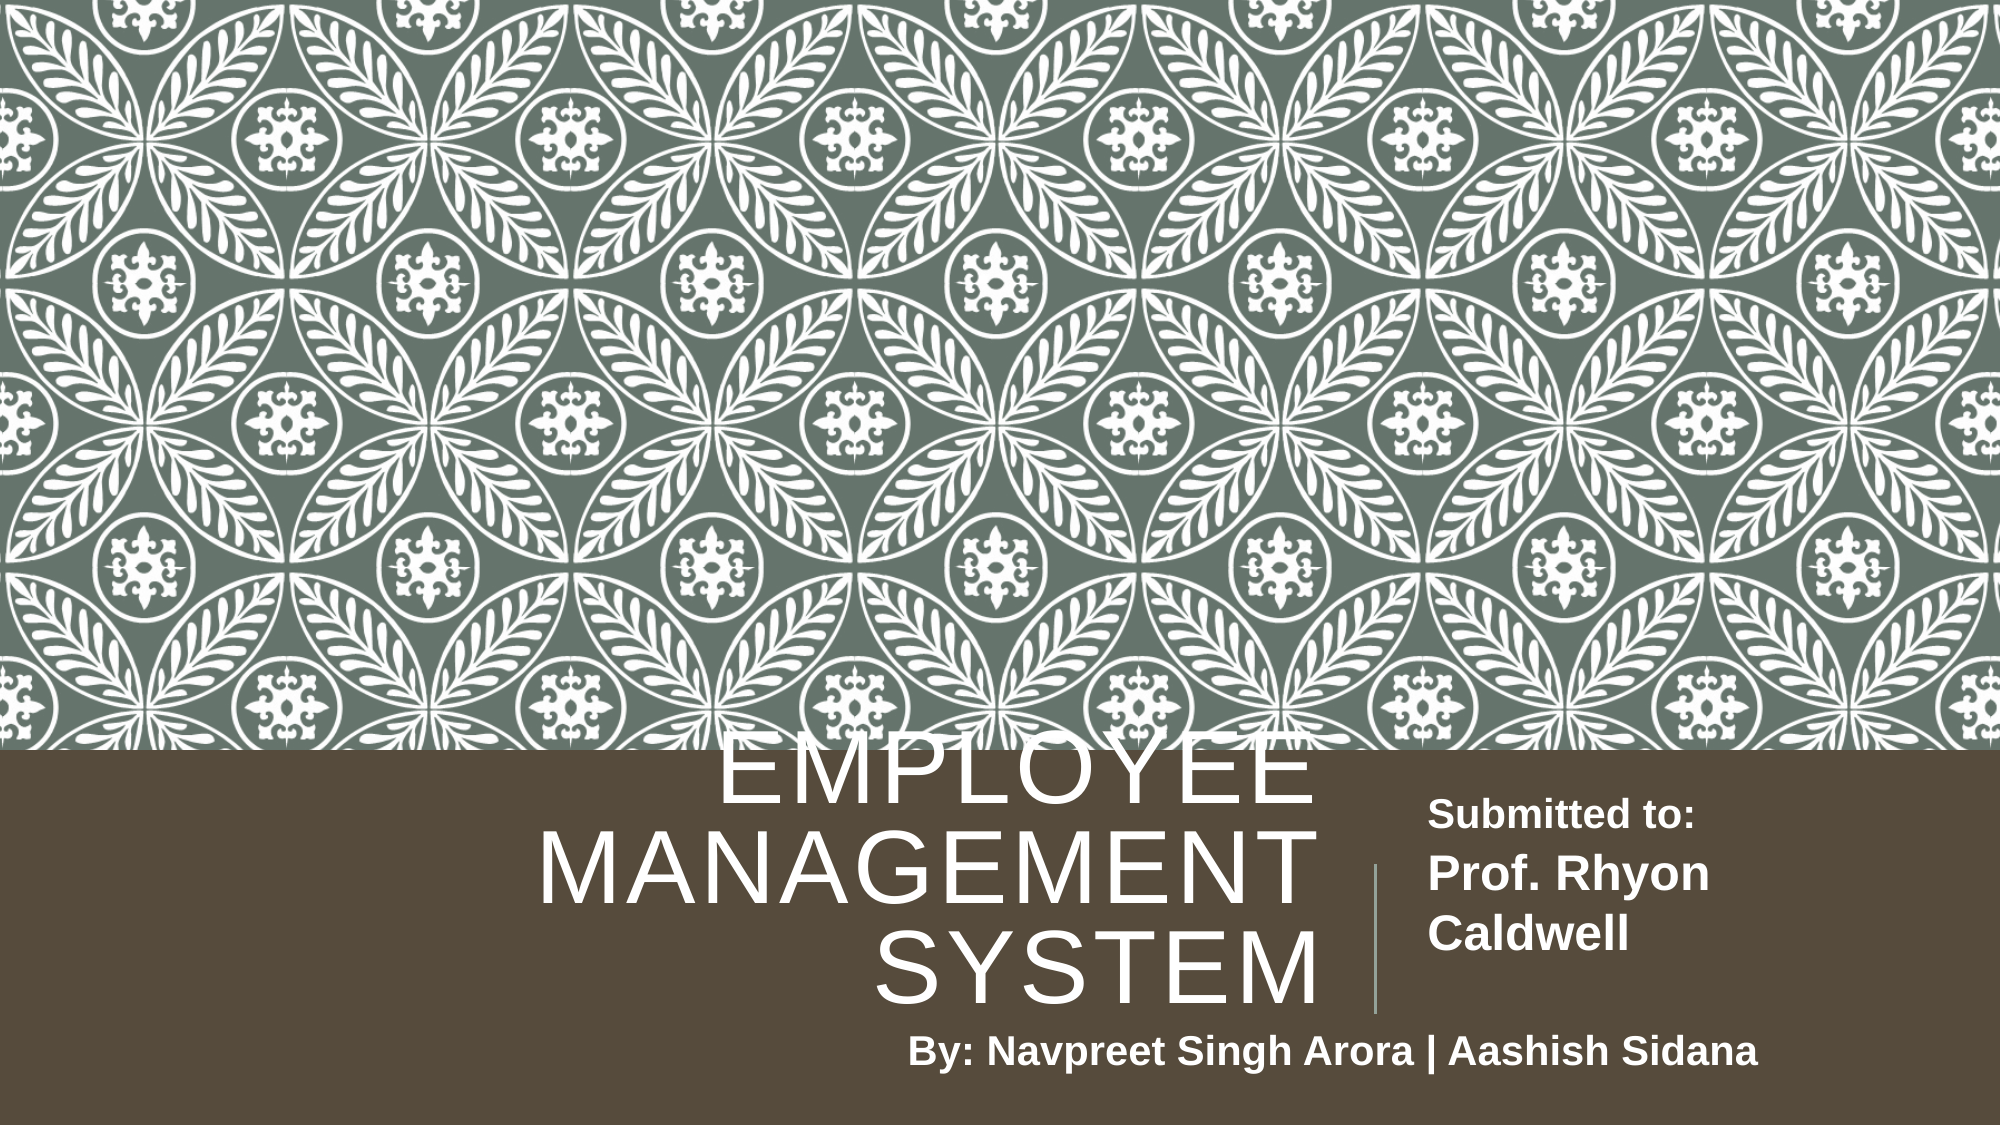

# Employee management System
Submitted to:
Prof. Rhyon Caldwell
By: Navpreet Singh Arora | Aashish Sidana